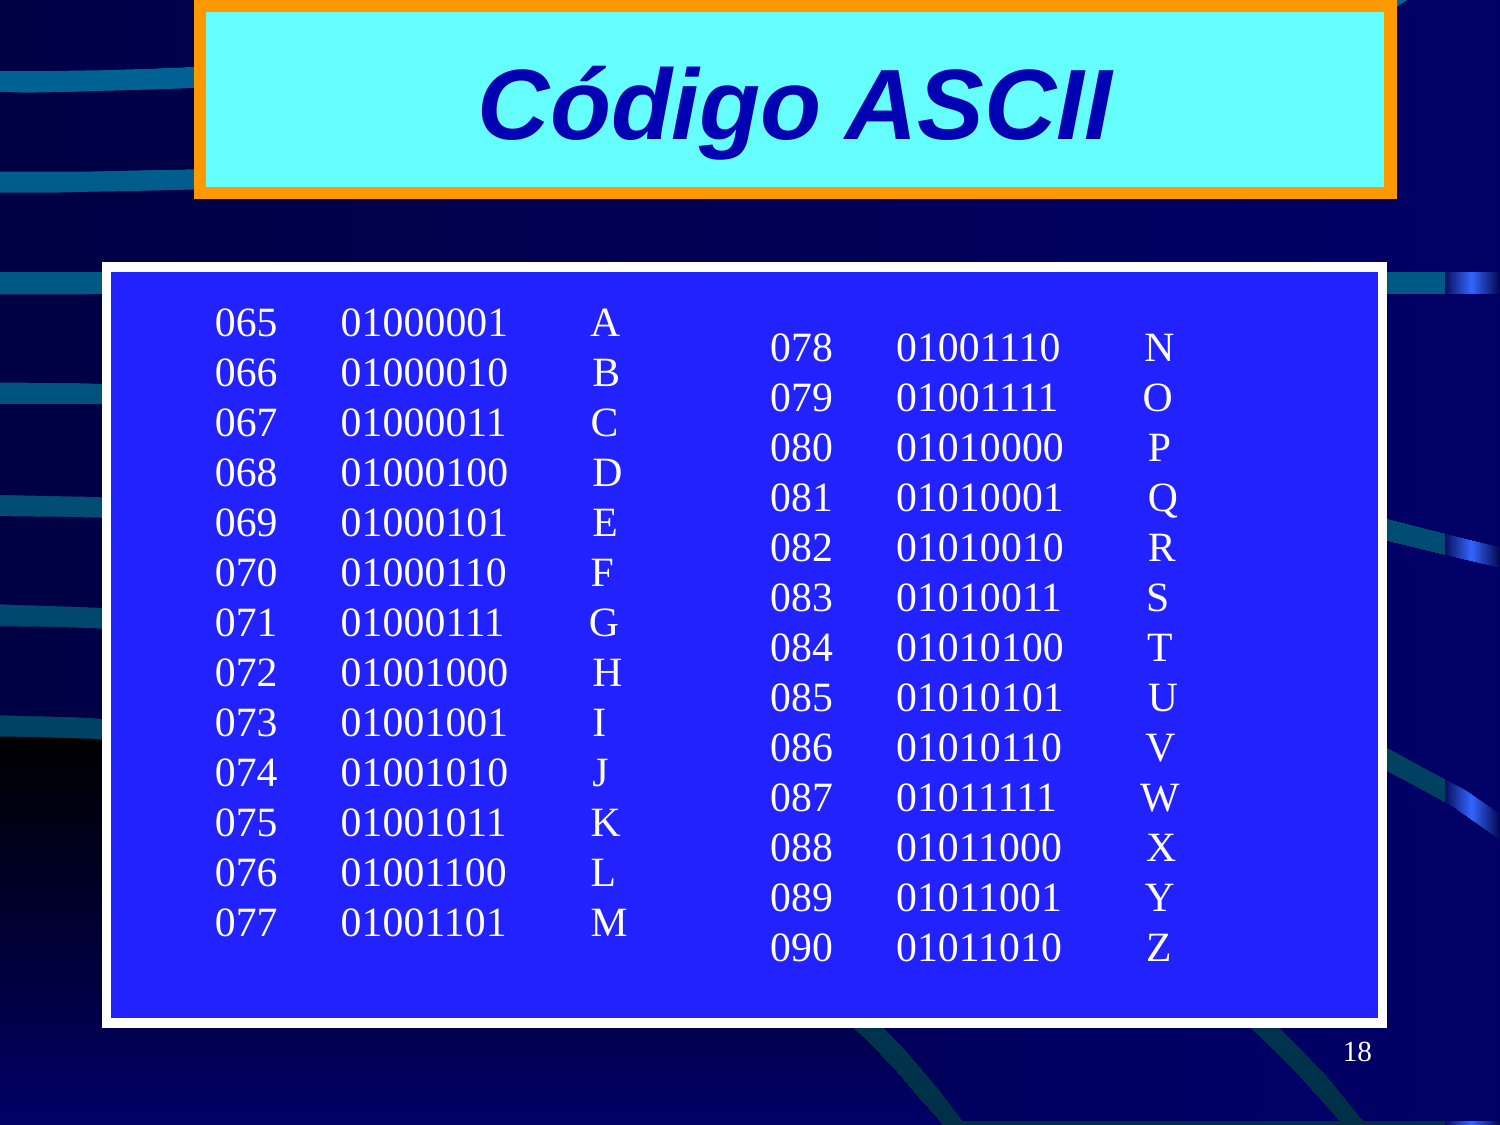

# Código ASCII

065      01000001        A
066      01000010        B
067      01000011        C
068      01000100        D
069      01000101        E
070      01000110        F
071      01000111        G
072      01001000        H
073      01001001        I
074      01001010        J
075      01001011        K
076      01001100        L
077      01001101        M

078      01001110        N
079      01001111        O
080      01010000        P
081      01010001        Q
082      01010010        R
083      01010011        S
084      01010100        T
085      01010101        U
086      01010110        V
087      01011111        W
088      01011000        X
089      01011001        Y
090      01011010        Z
18